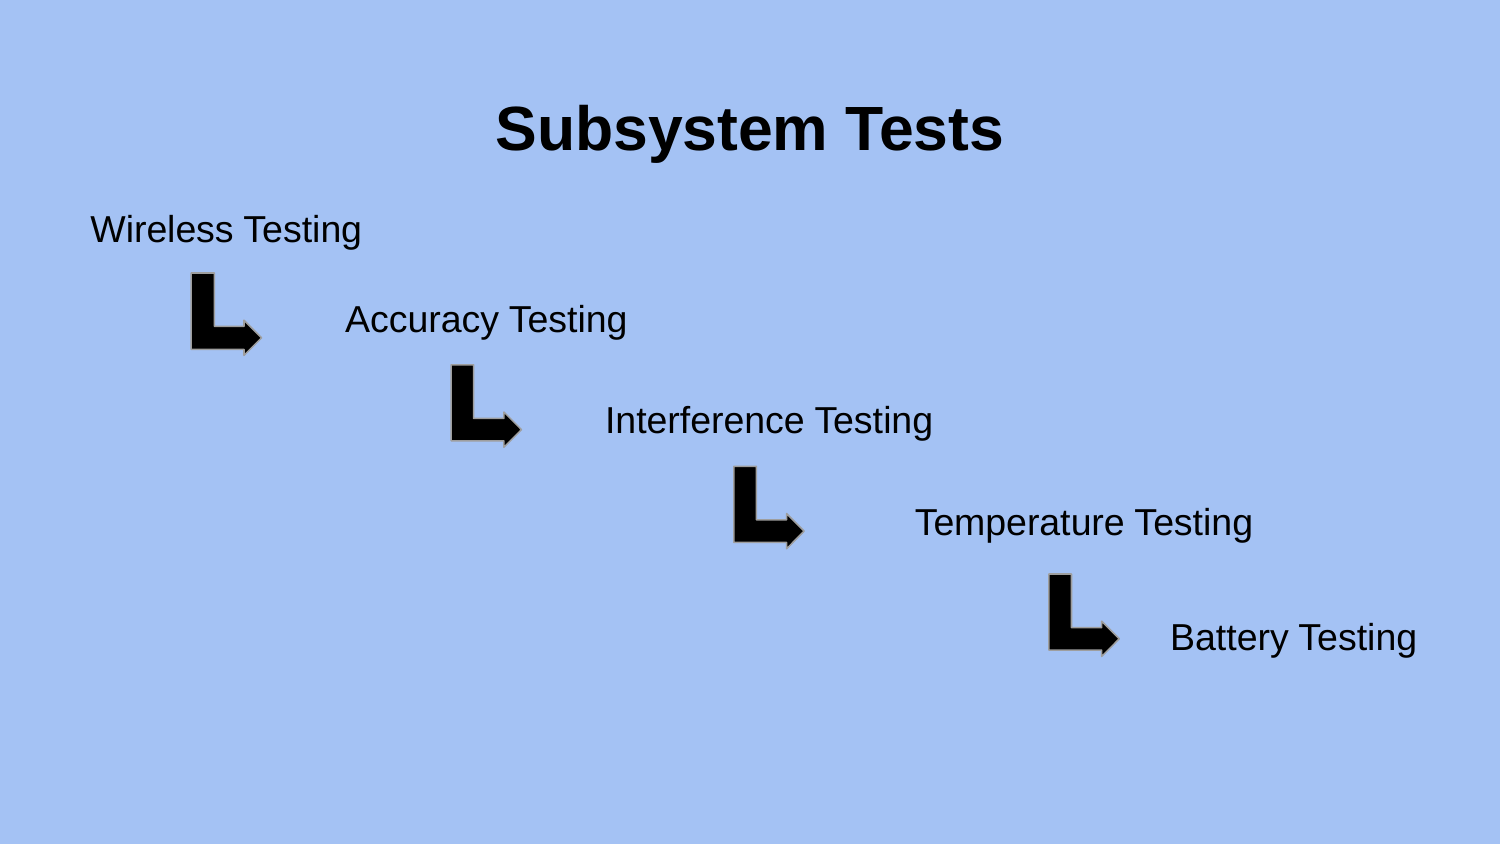

# Subsystem Tests
Wireless Testing

Accuracy Testing

Interference Testing

Temperature Testing

Battery Testing